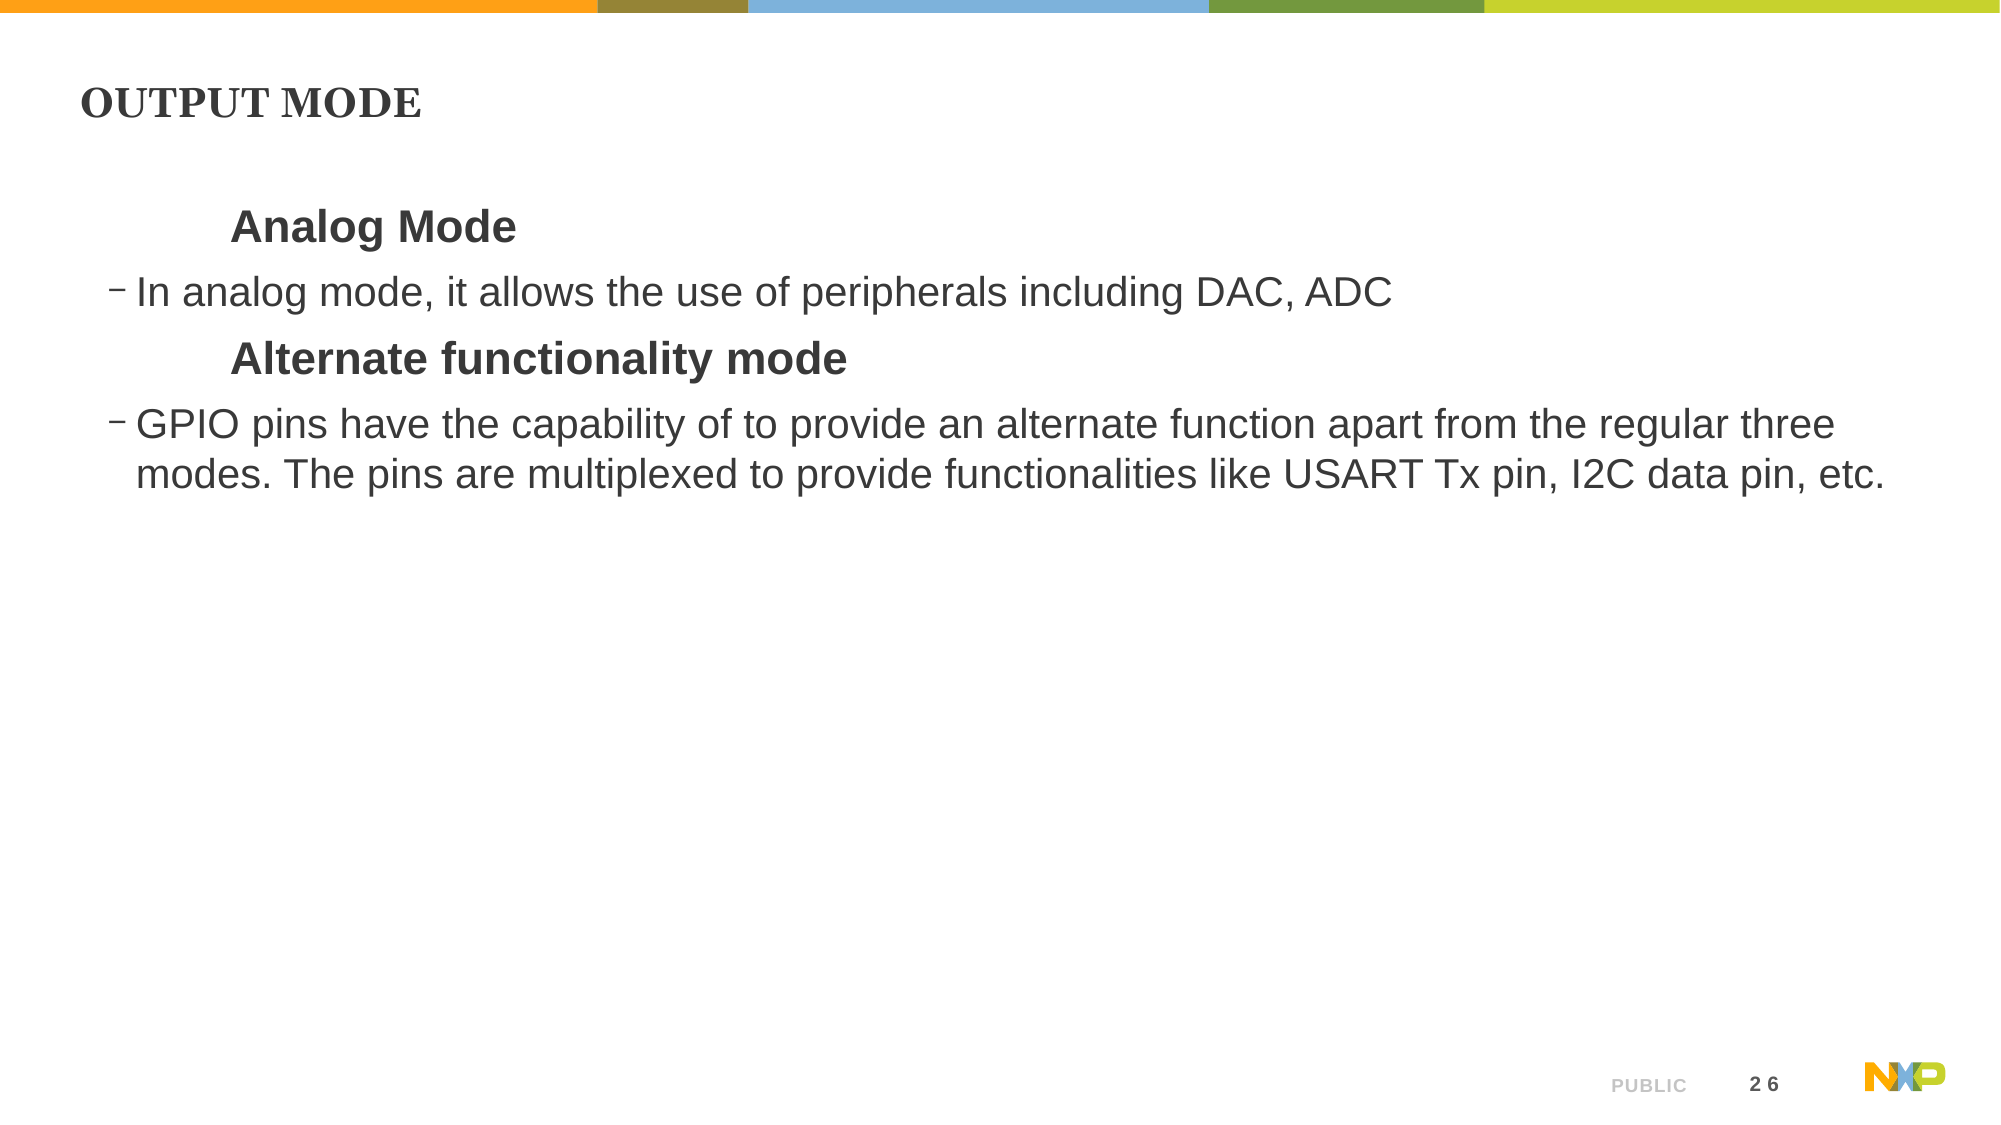

# Output Mode
	Analog Mode
In analog mode, it allows the use of peripherals including DAC, ADC
	Alternate functionality mode
GPIO pins have the capability of to provide an alternate function apart from the regular three modes. The pins are multiplexed to provide functionalities like USART Tx pin, I2C data pin, etc.